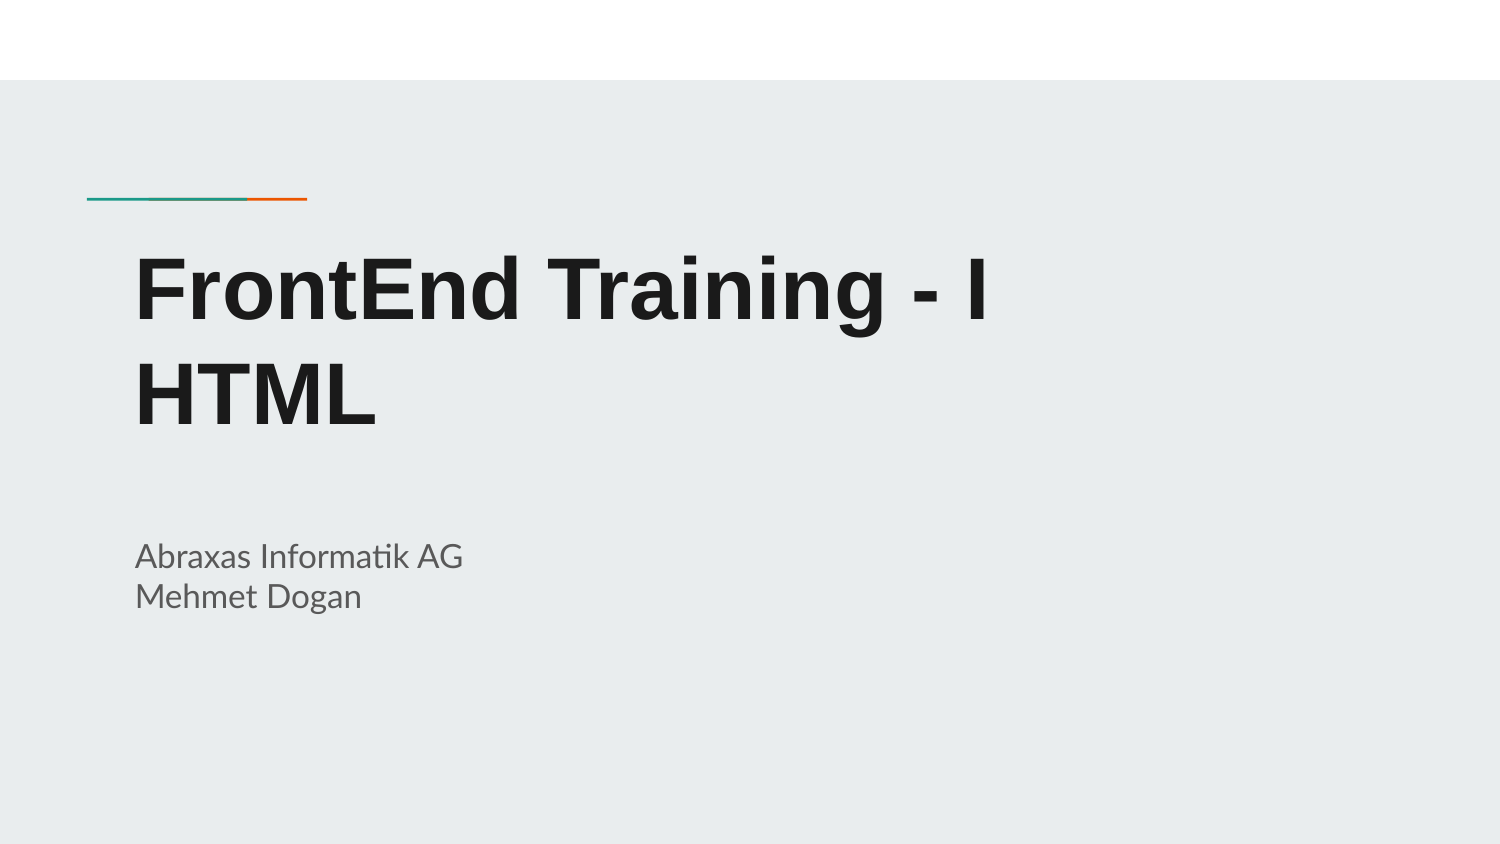

# FrontEnd Training - I
HTML
Abraxas Informatik AG
Mehmet Dogan